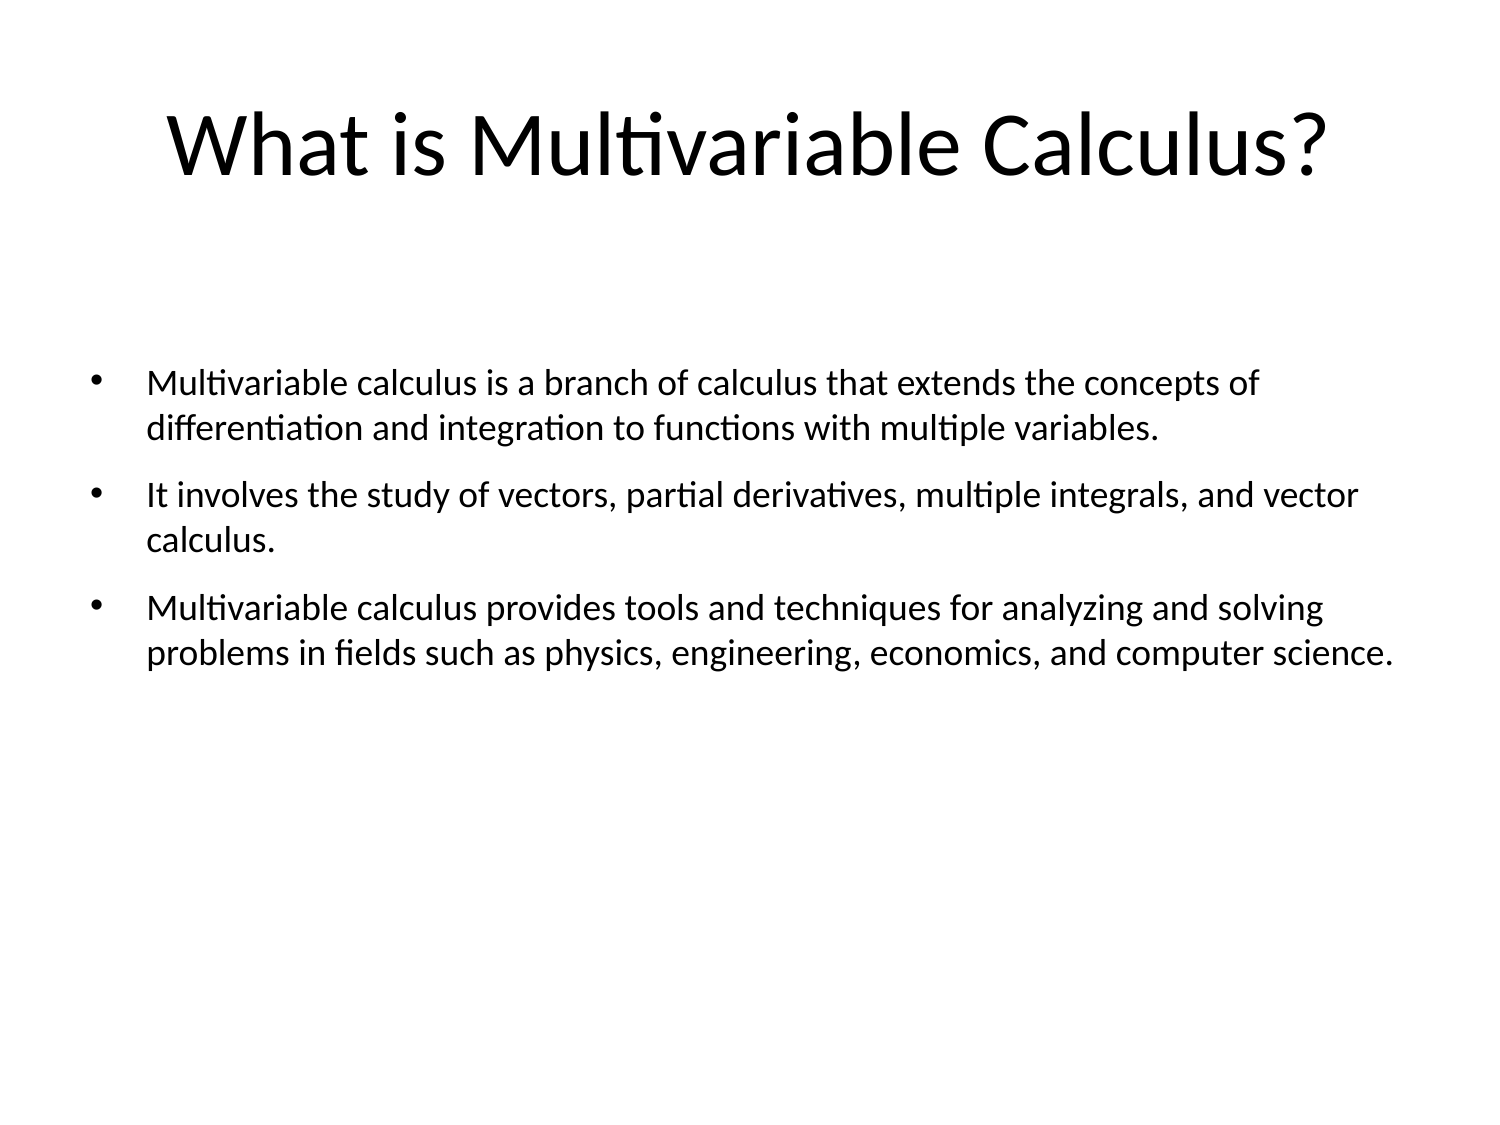

# What is Multivariable Calculus?

Multivariable calculus is a branch of calculus that extends the concepts of differentiation and integration to functions with multiple variables.
It involves the study of vectors, partial derivatives, multiple integrals, and vector calculus.
Multivariable calculus provides tools and techniques for analyzing and solving problems in fields such as physics, engineering, economics, and computer science.